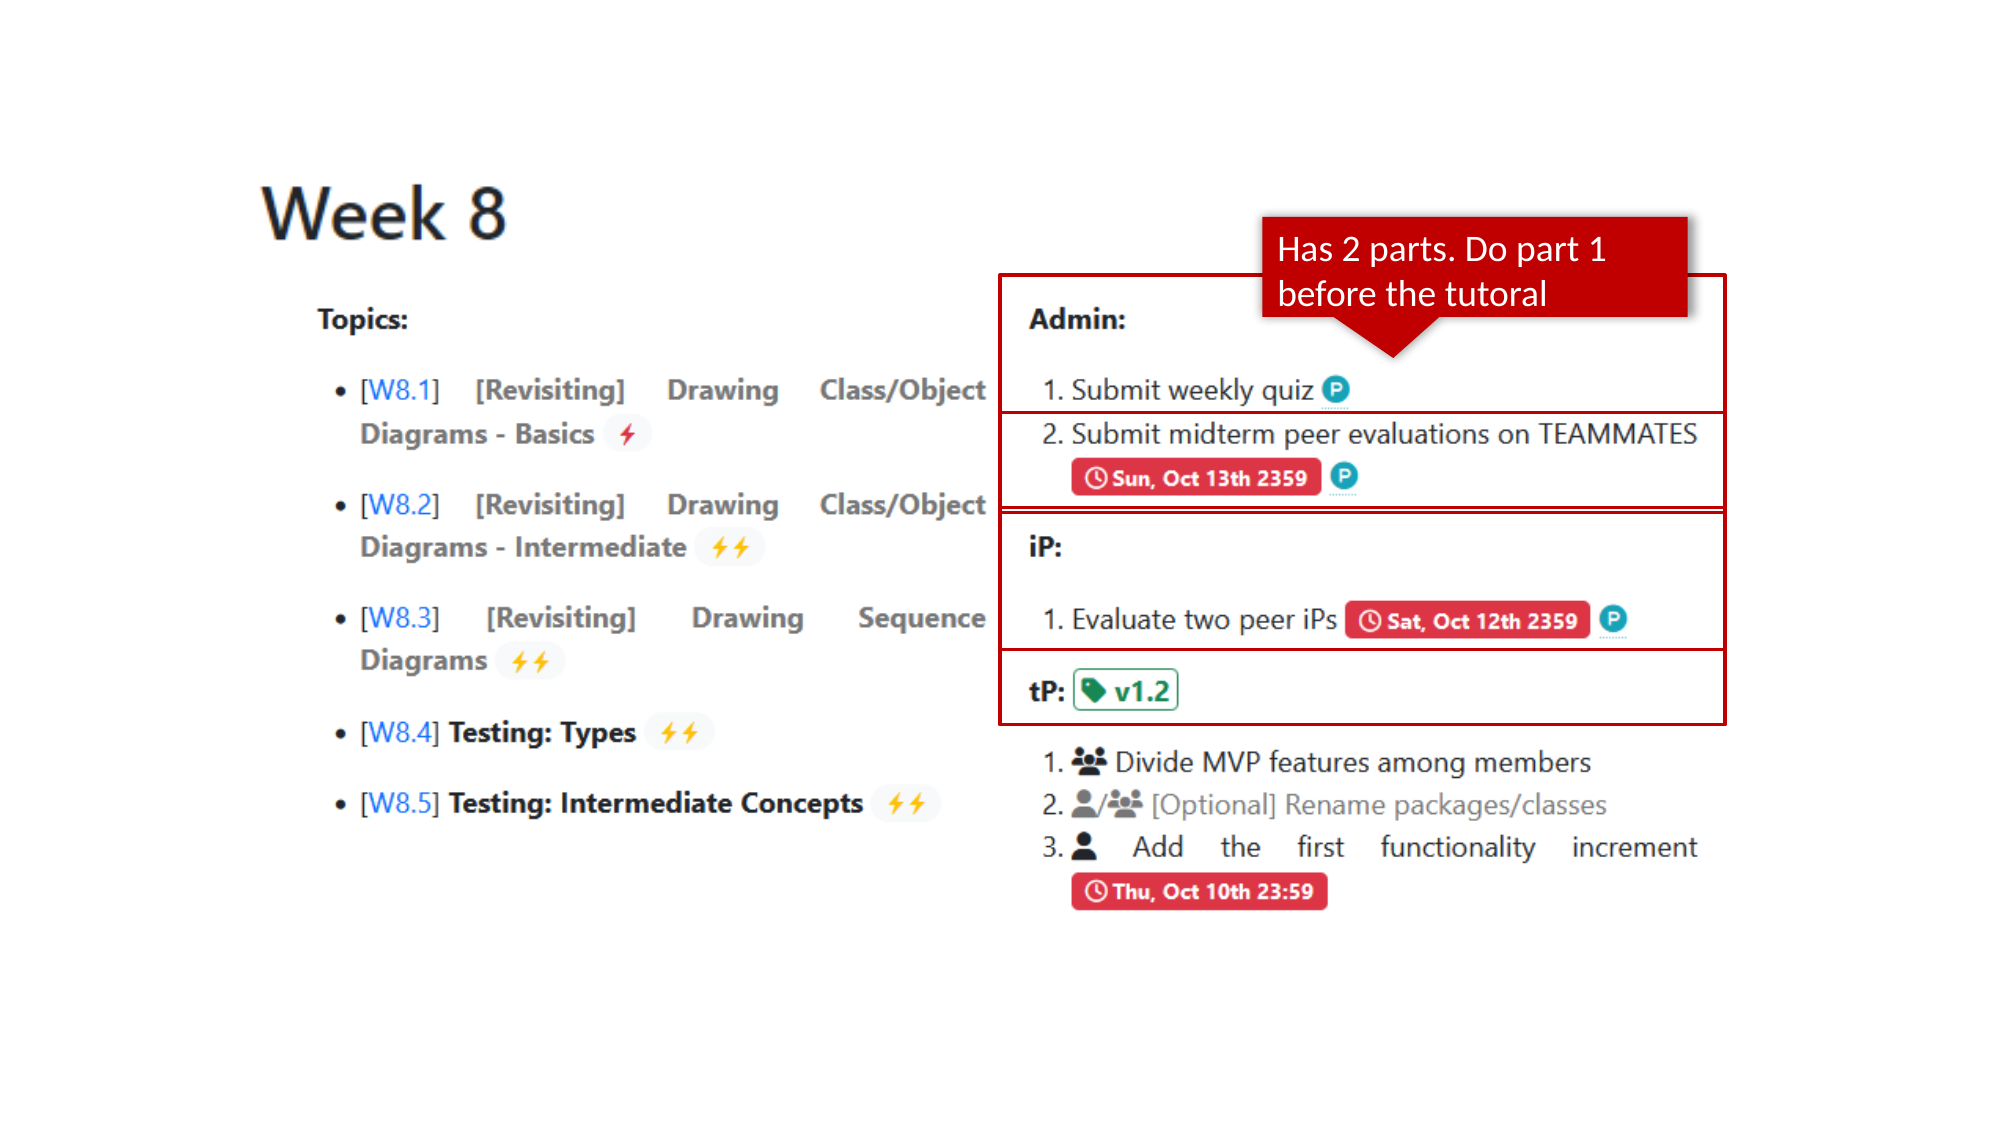

Has 2 parts. Do part 1 before the tutoral